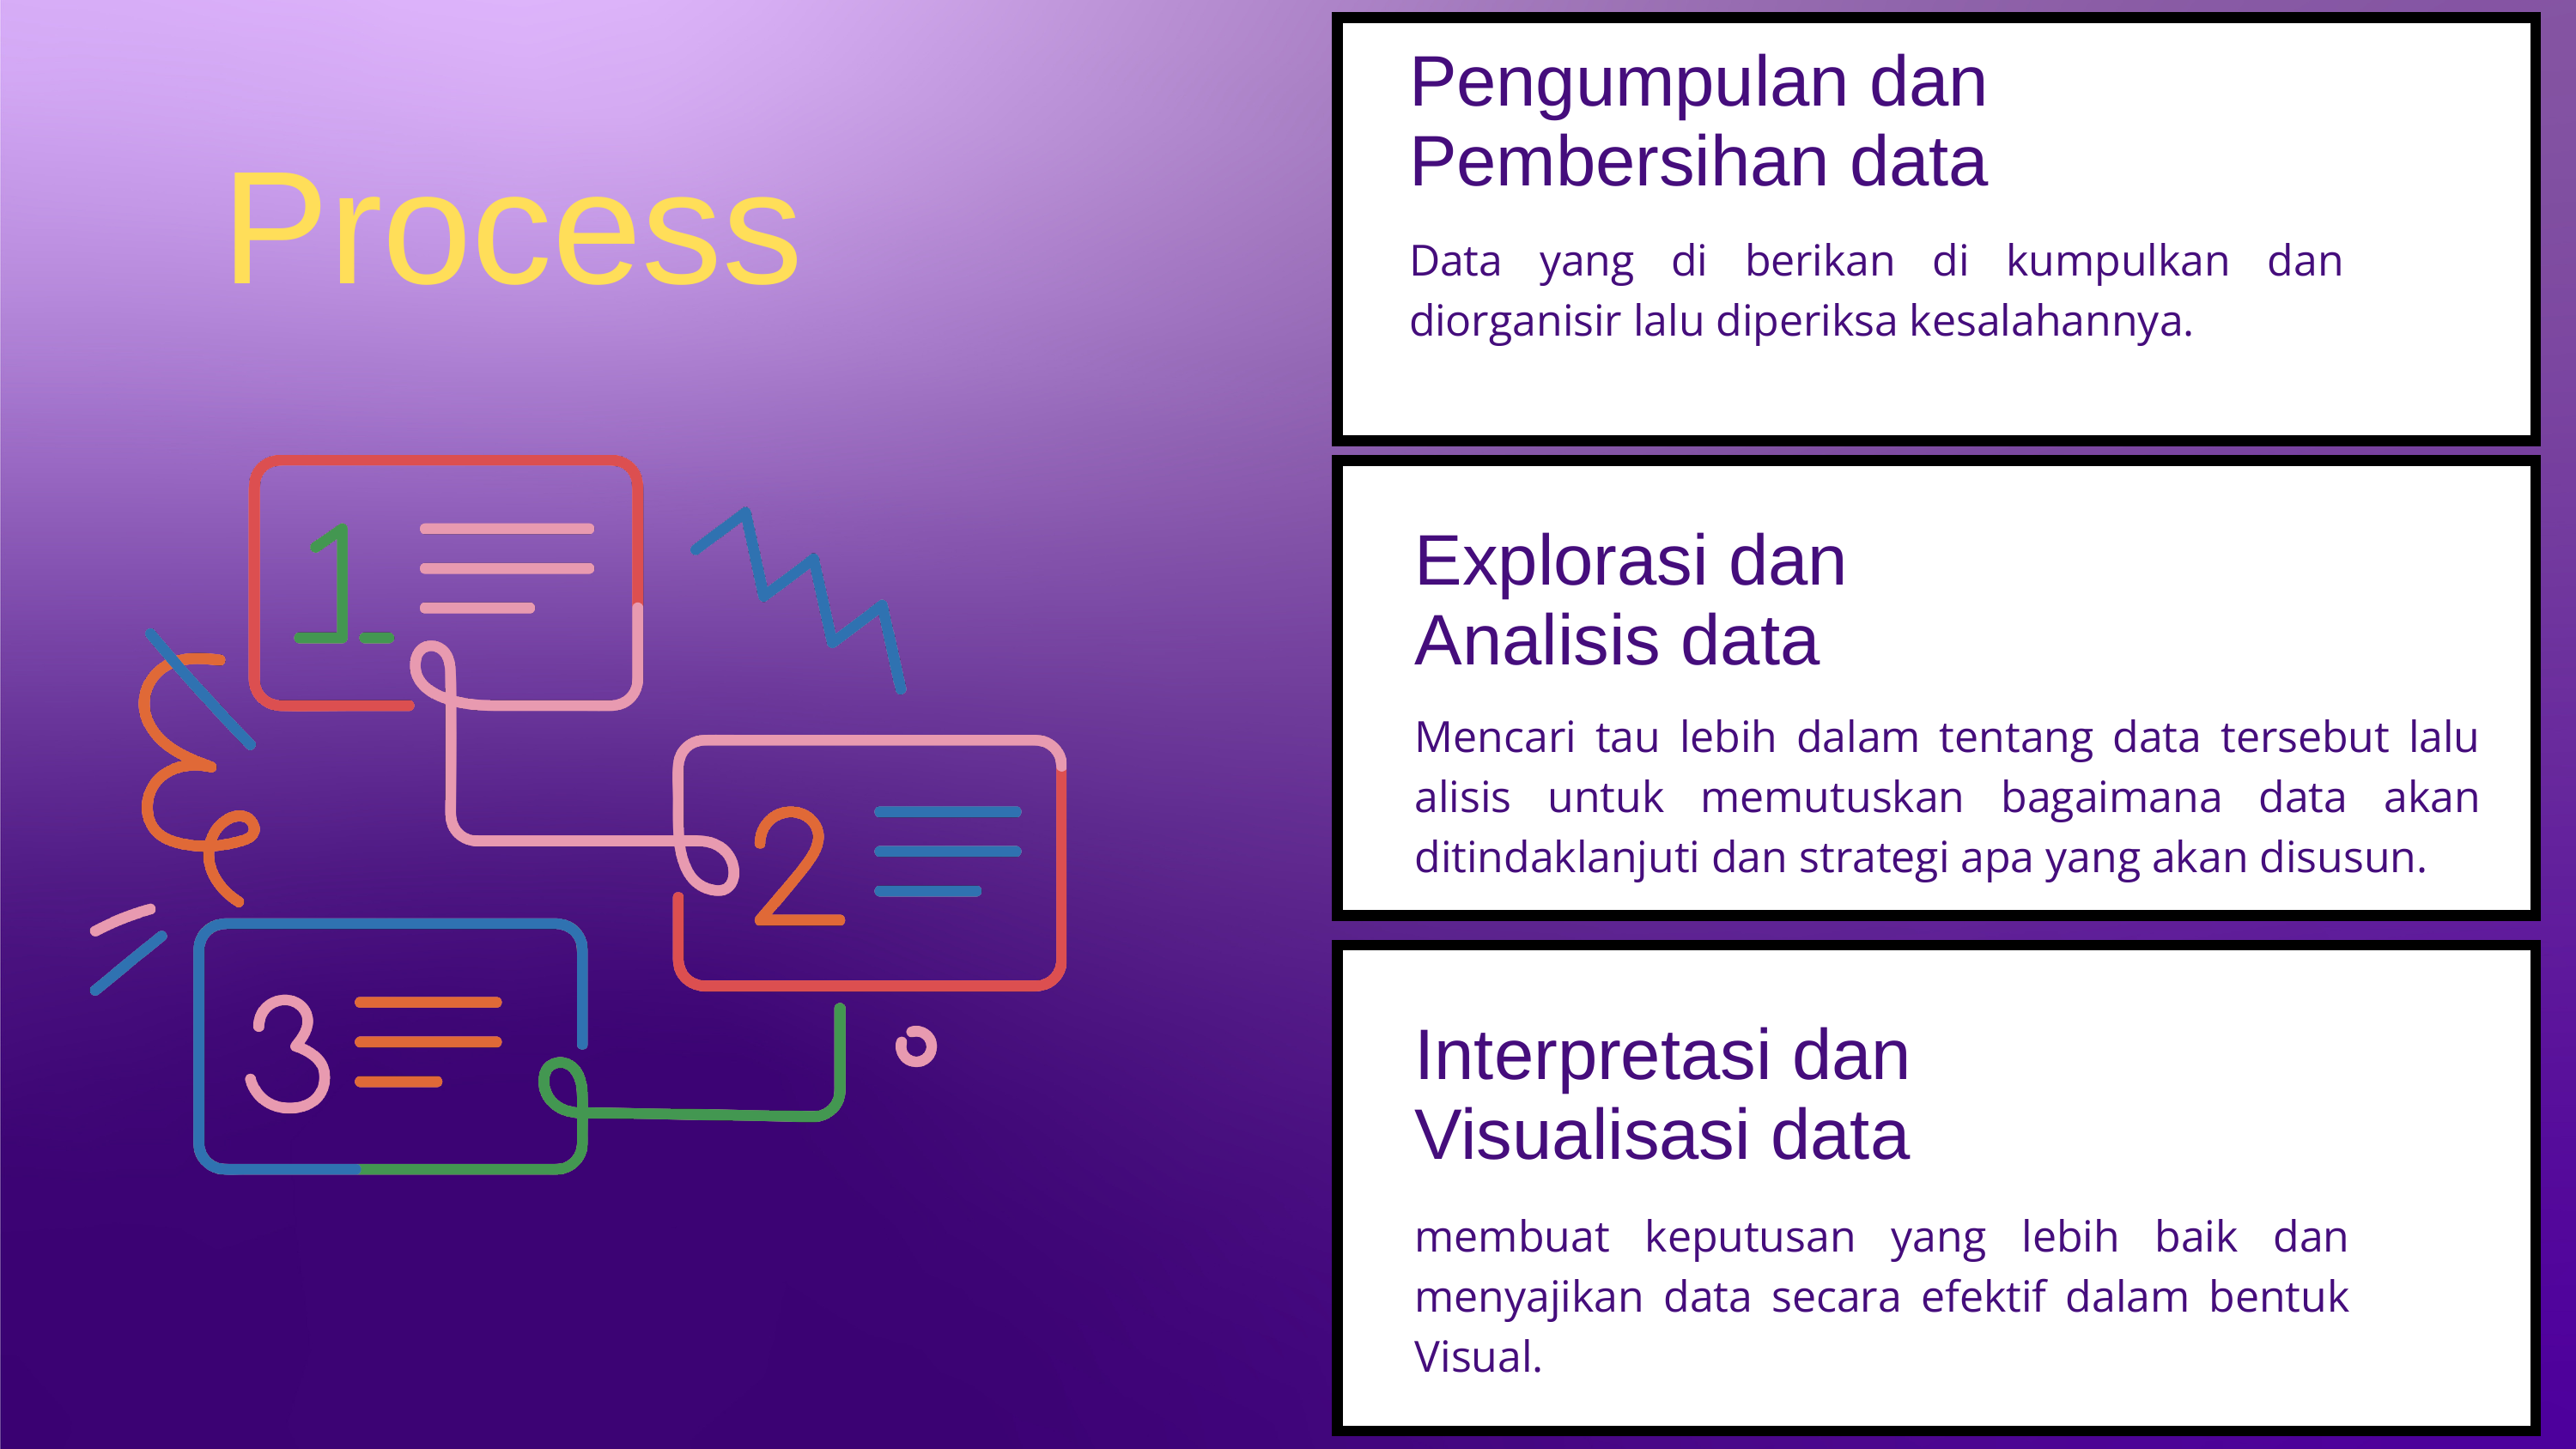

Pengumpulan dan Pembersihan data
Process
Data yang di berikan di kumpulkan dan diorganisir lalu diperiksa kesalahannya.

Explorasi dan Analisis data
Mencari tau lebih dalam tentang data tersebut lalu alisis untuk memutuskan bagaimana data akan ditindaklanjuti dan strategi apa yang akan disusun.

Interpretasi dan Visualisasi data
membuat keputusan yang lebih baik dan menyajikan data secara efektif dalam bentuk Visual.